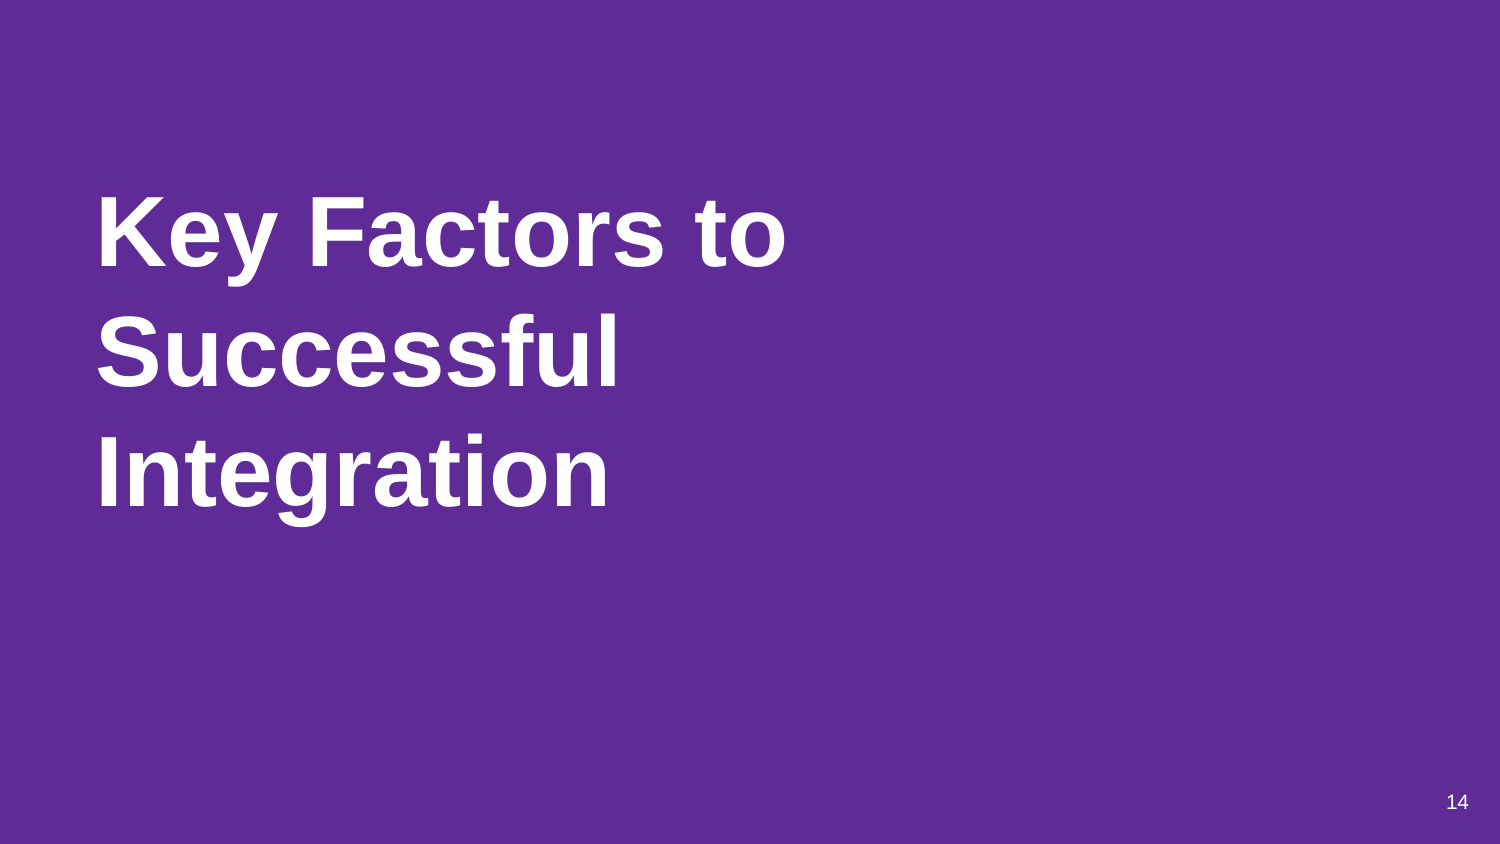

# Key Factors to Successful Integration
14